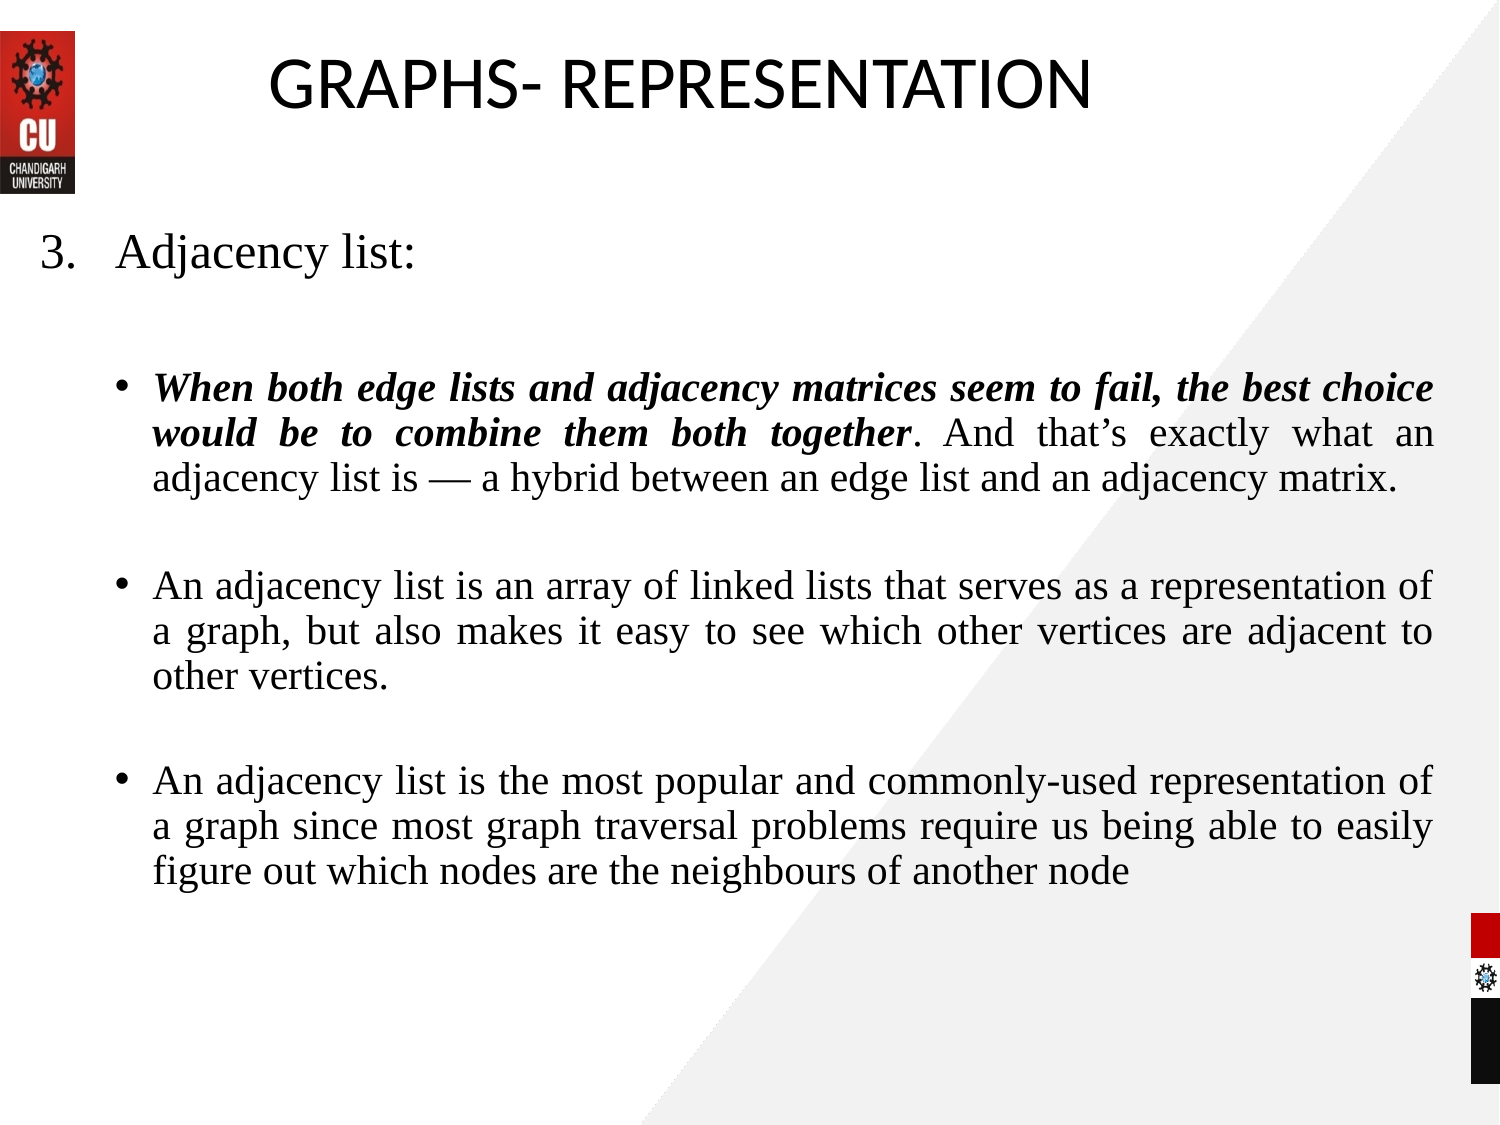

# GRAPHS- REPRESENTATION

Adjacency list:

When both edge lists and adjacency matrices seem to fail, the best choice would be to combine them both together. And that’s exactly what an adjacency list is — a hybrid between an edge list and an adjacency matrix.

An adjacency list is an array of linked lists that serves as a representation of a graph, but also makes it easy to see which other vertices are adjacent to other vertices.

An adjacency list is the most popular and commonly-used representation of a graph since most graph traversal problems require us being able to easily figure out which nodes are the neighbours of another node